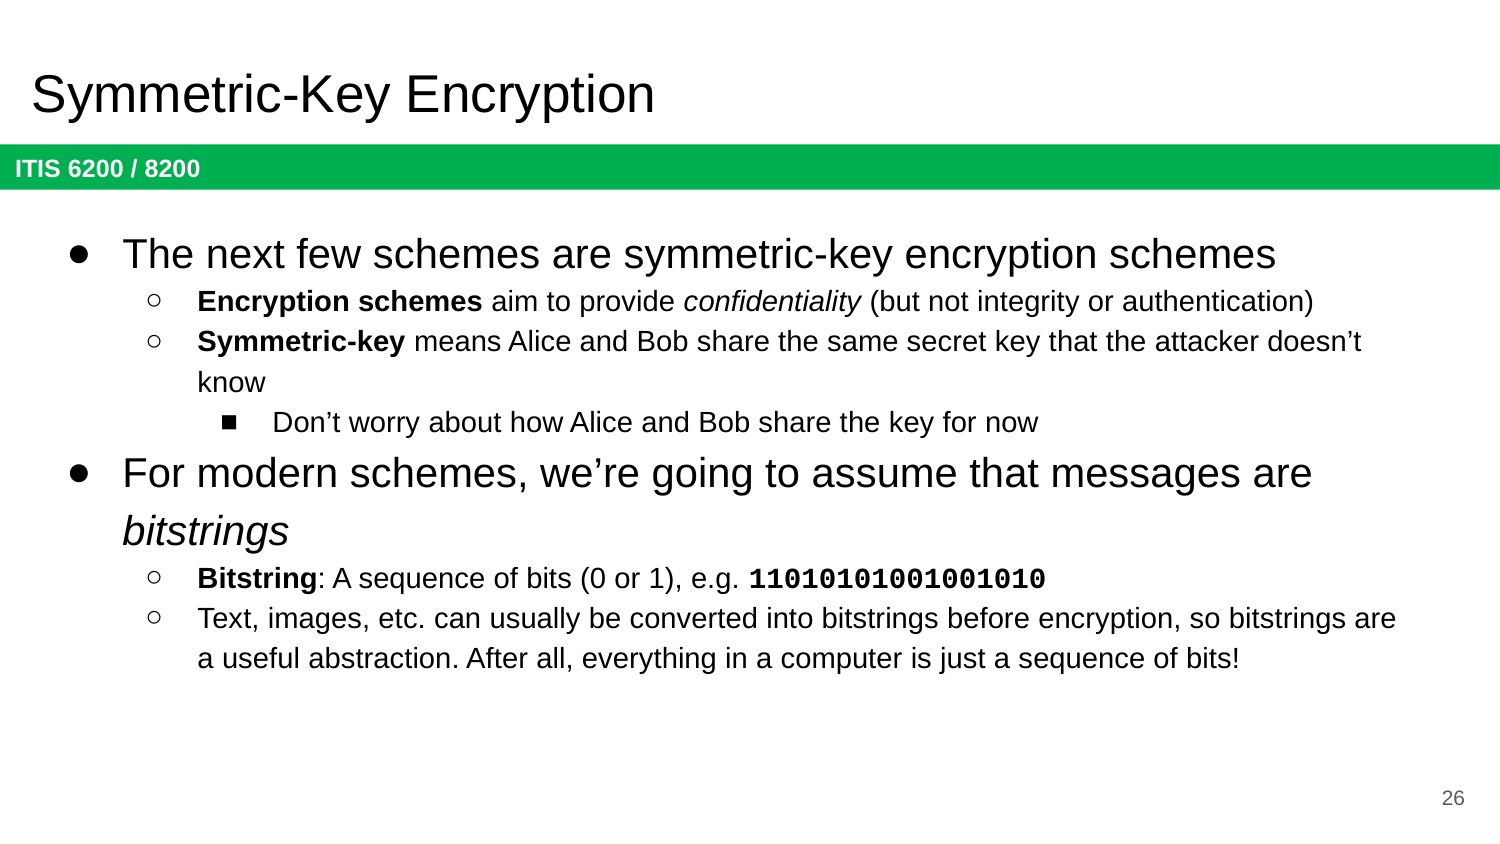

# Symmetric-Key Encryption
The next few schemes are symmetric-key encryption schemes
Encryption schemes aim to provide confidentiality (but not integrity or authentication)
Symmetric-key means Alice and Bob share the same secret key that the attacker doesn’t know
Don’t worry about how Alice and Bob share the key for now
For modern schemes, we’re going to assume that messages are bitstrings
Bitstring: A sequence of bits (0 or 1), e.g. 11010101001001010
Text, images, etc. can usually be converted into bitstrings before encryption, so bitstrings are a useful abstraction. After all, everything in a computer is just a sequence of bits!
26